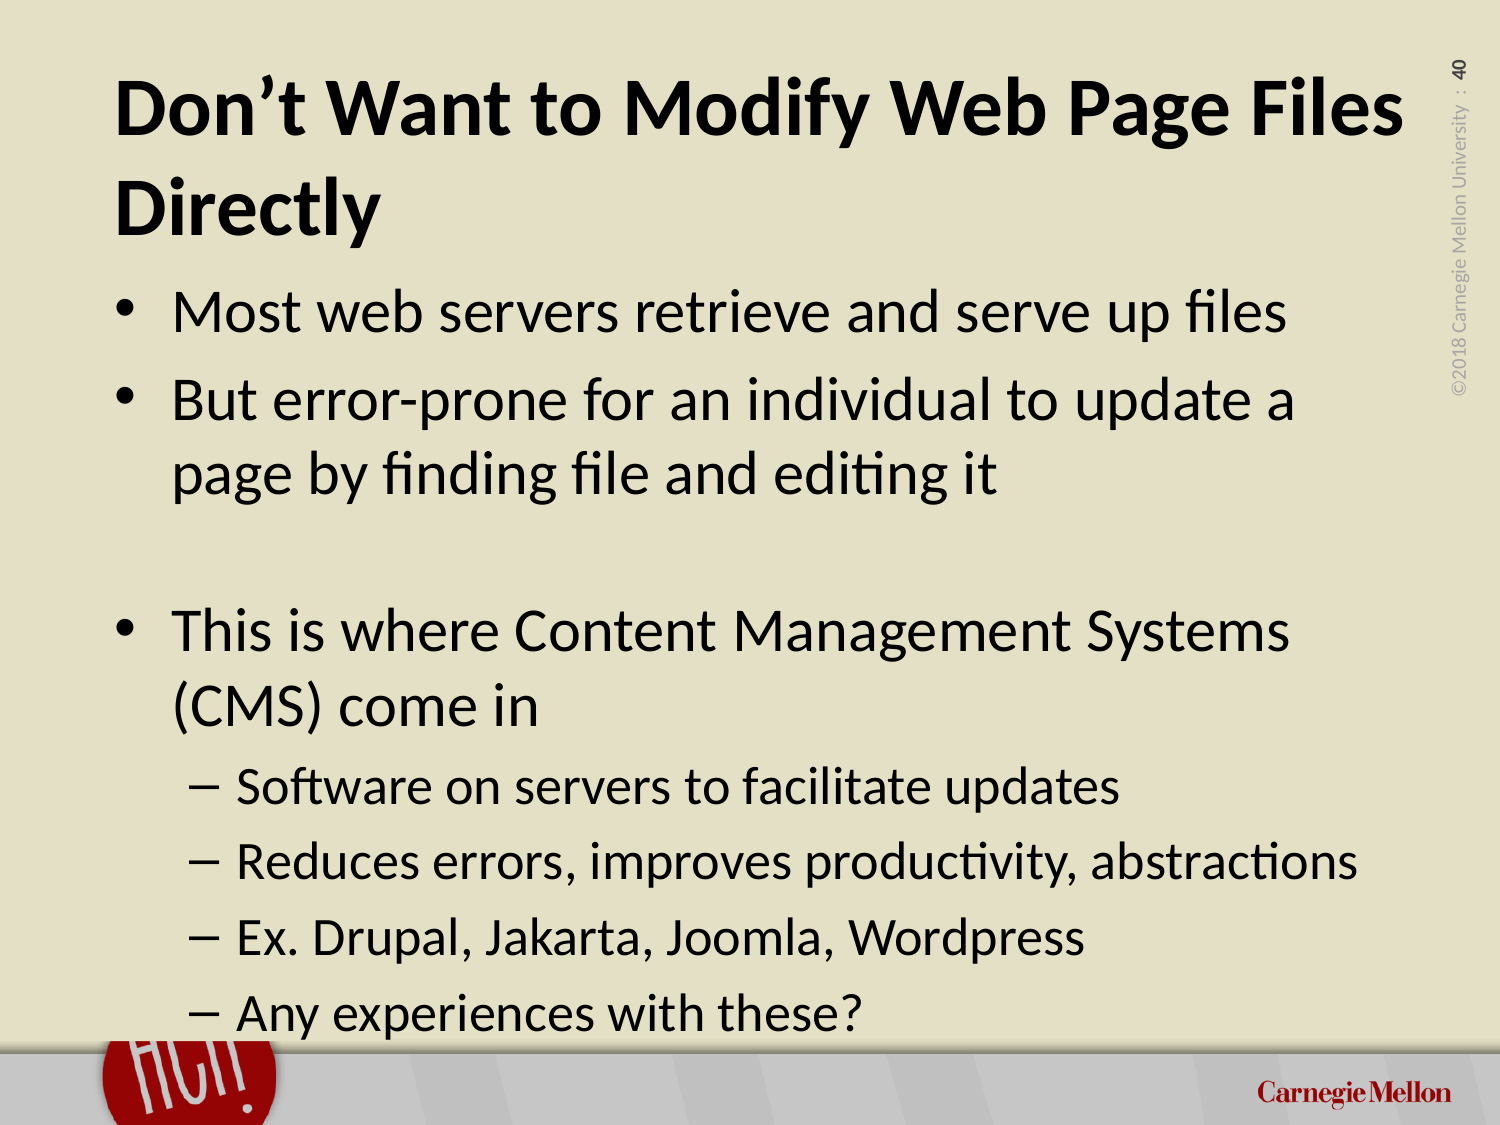

# Don’t Want to Modify Web Page Files Directly
Most web servers retrieve and serve up files
But error-prone for an individual to update a page by finding file and editing it

This is where Content Management Systems (CMS) come in
Software on servers to facilitate updates
Reduces errors, improves productivity, abstractions
Ex. Drupal, Jakarta, Joomla, Wordpress
Any experiences with these?